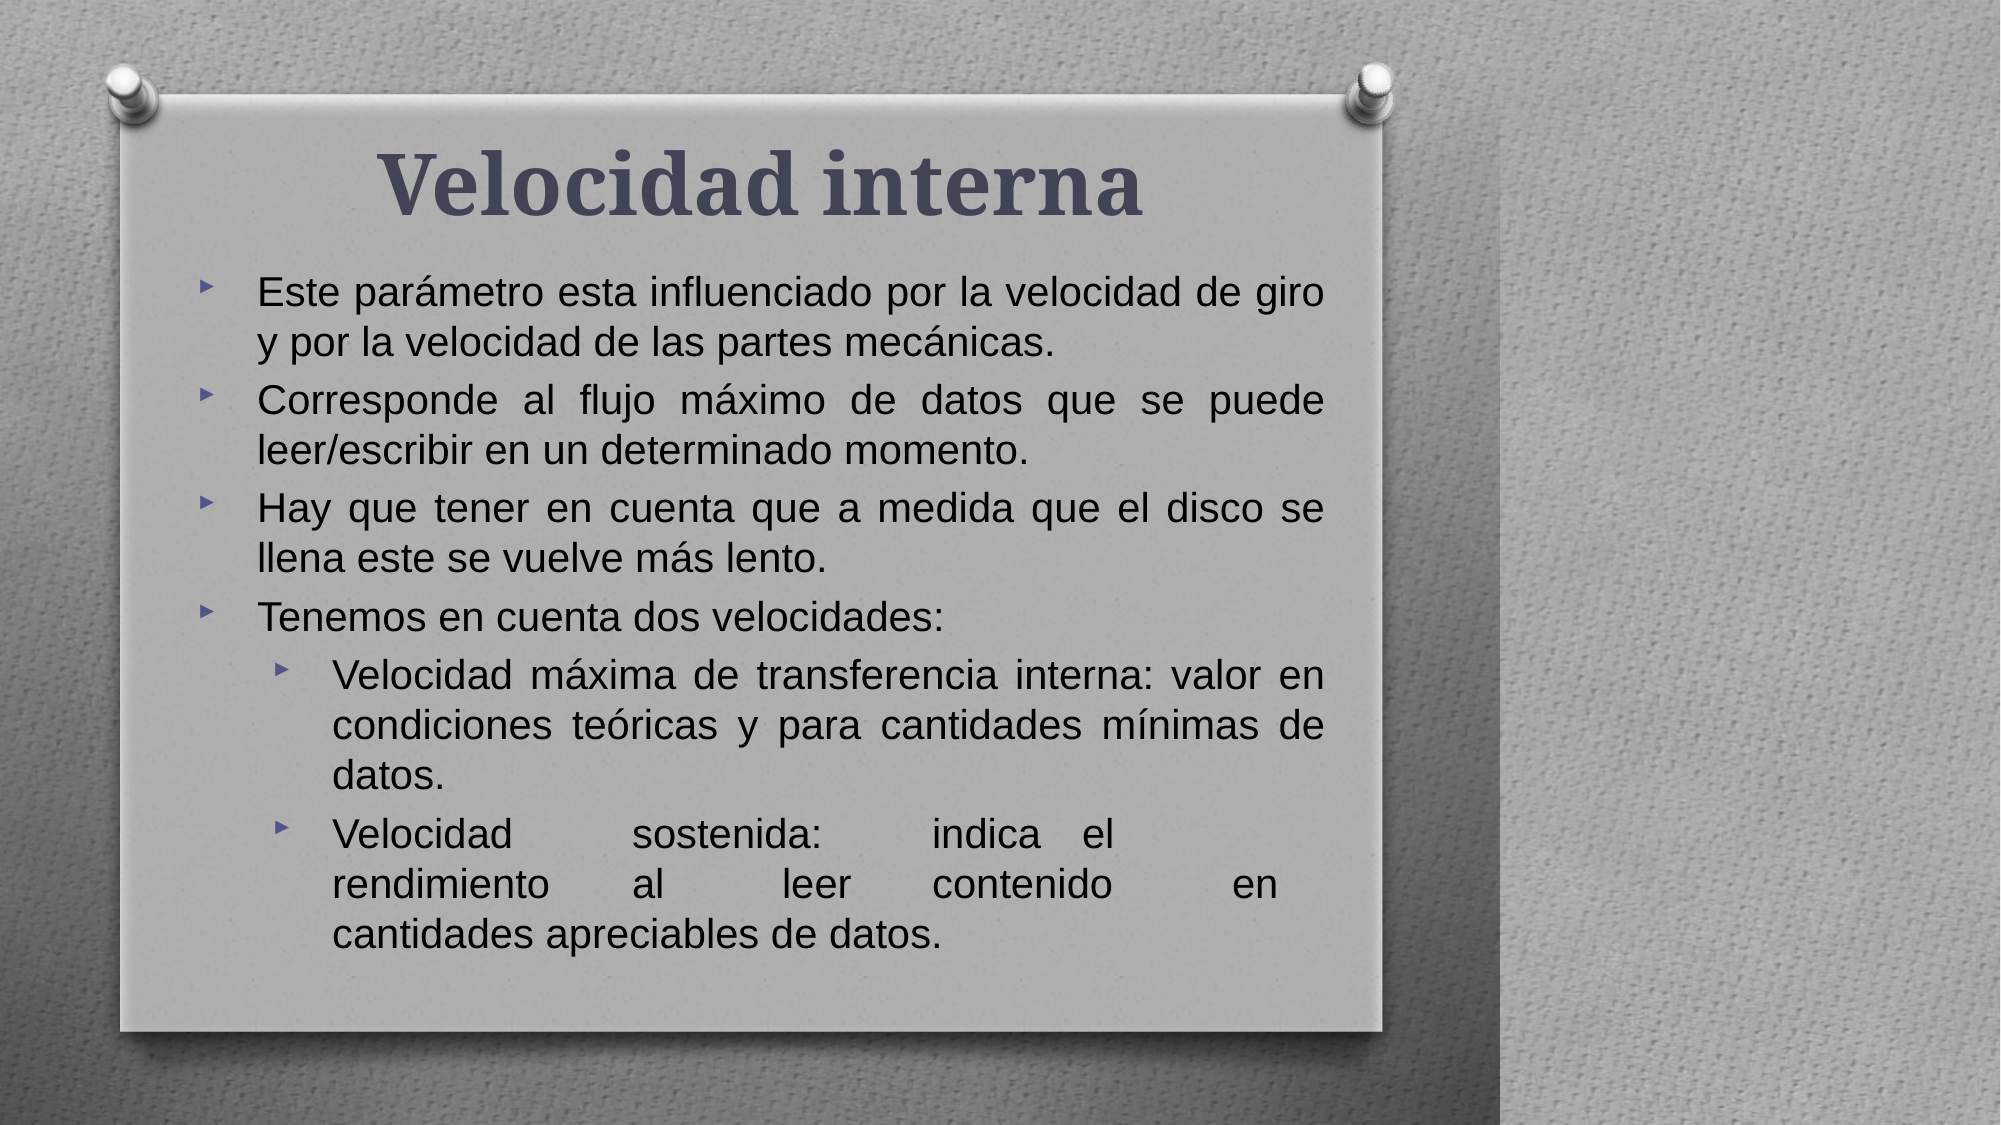

Velocidad interna
Este parámetro esta influenciado por la velocidad de giro y por la velocidad de las partes mecánicas.
Corresponde al flujo máximo de datos que se puede leer/escribir en un determinado momento.
Hay que tener en cuenta que a medida que el disco se llena este se vuelve más lento.
Tenemos en cuenta dos velocidades:
Velocidad máxima de transferencia interna: valor en condiciones teóricas y para cantidades mínimas de datos.
Velocidad	sostenida:	indica	el rendimiento	al	leer	contenido	en cantidades apreciables de datos.